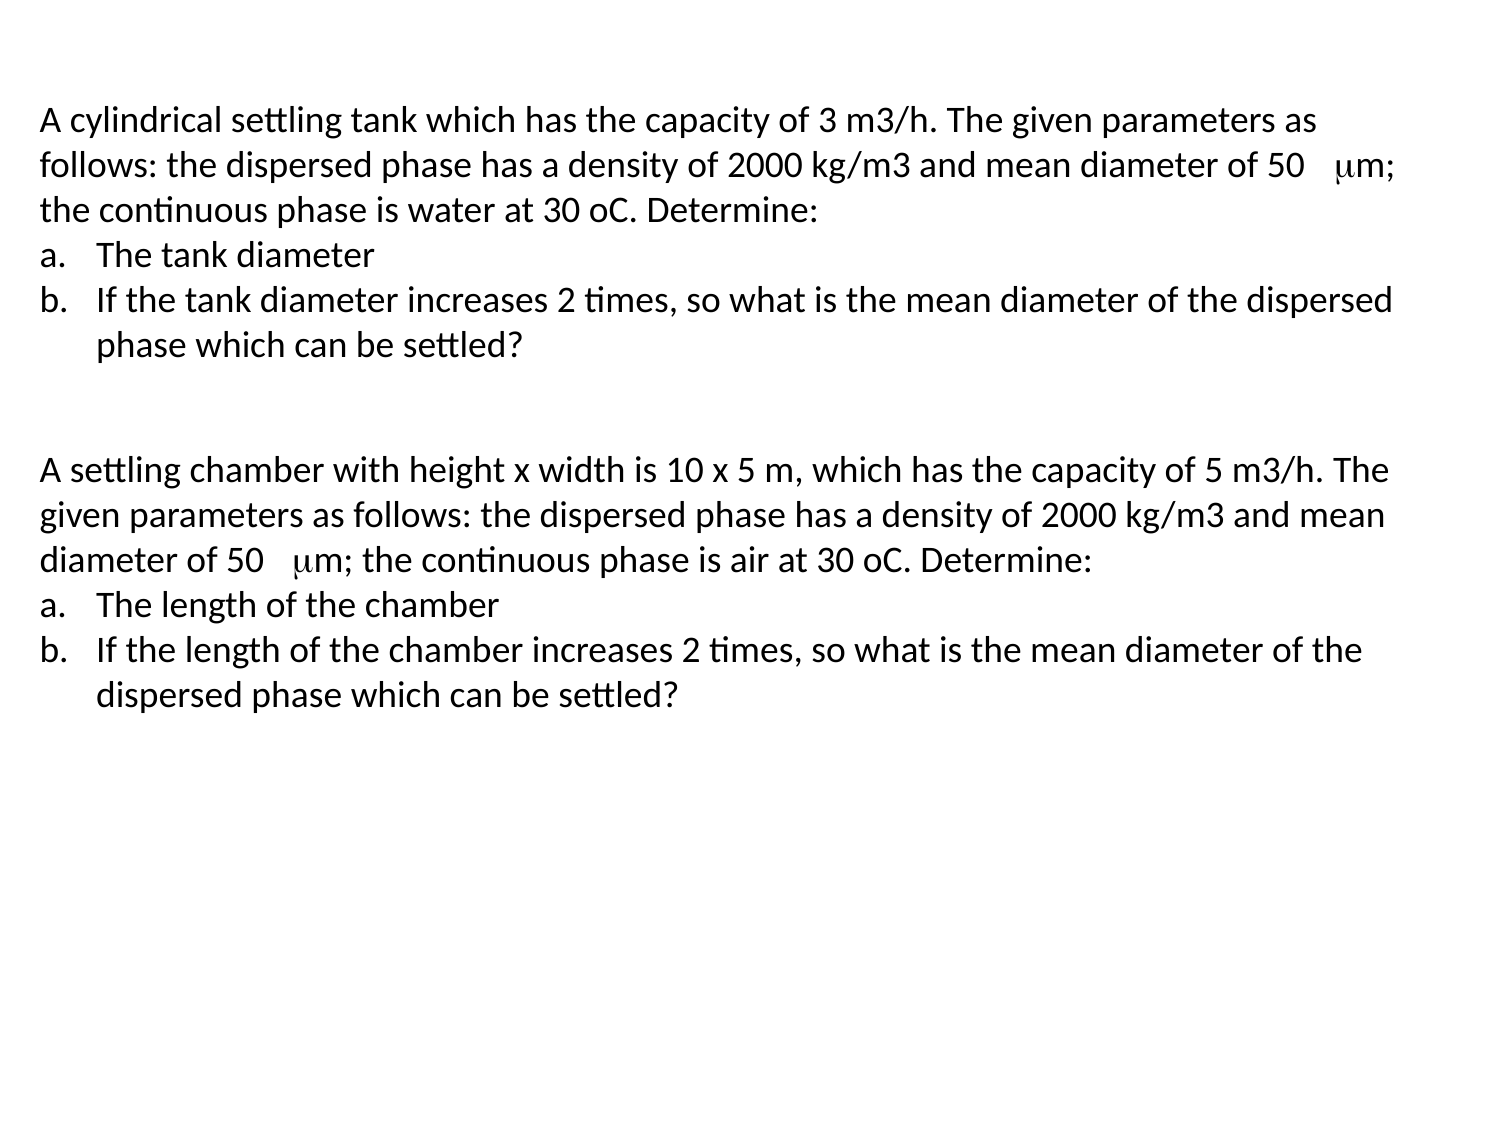

A cylindrical settling tank which has the capacity of 3 m3/h. The given parameters as follows: the dispersed phase has a density of 2000 kg/m3 and mean diameter of 50  μm; the continuous phase is water at 30 oC. Determine:
The tank diameter
If the tank diameter increases 2 times, so what is the mean diameter of the dispersed phase which can be settled?
A settling chamber with height x width is 10 x 5 m, which has the capacity of 5 m3/h. The given parameters as follows: the dispersed phase has a density of 2000 kg/m3 and mean diameter of 50  μm; the continuous phase is air at 30 oC. Determine:
The length of the chamber
If the length of the chamber increases 2 times, so what is the mean diameter of the dispersed phase which can be settled?